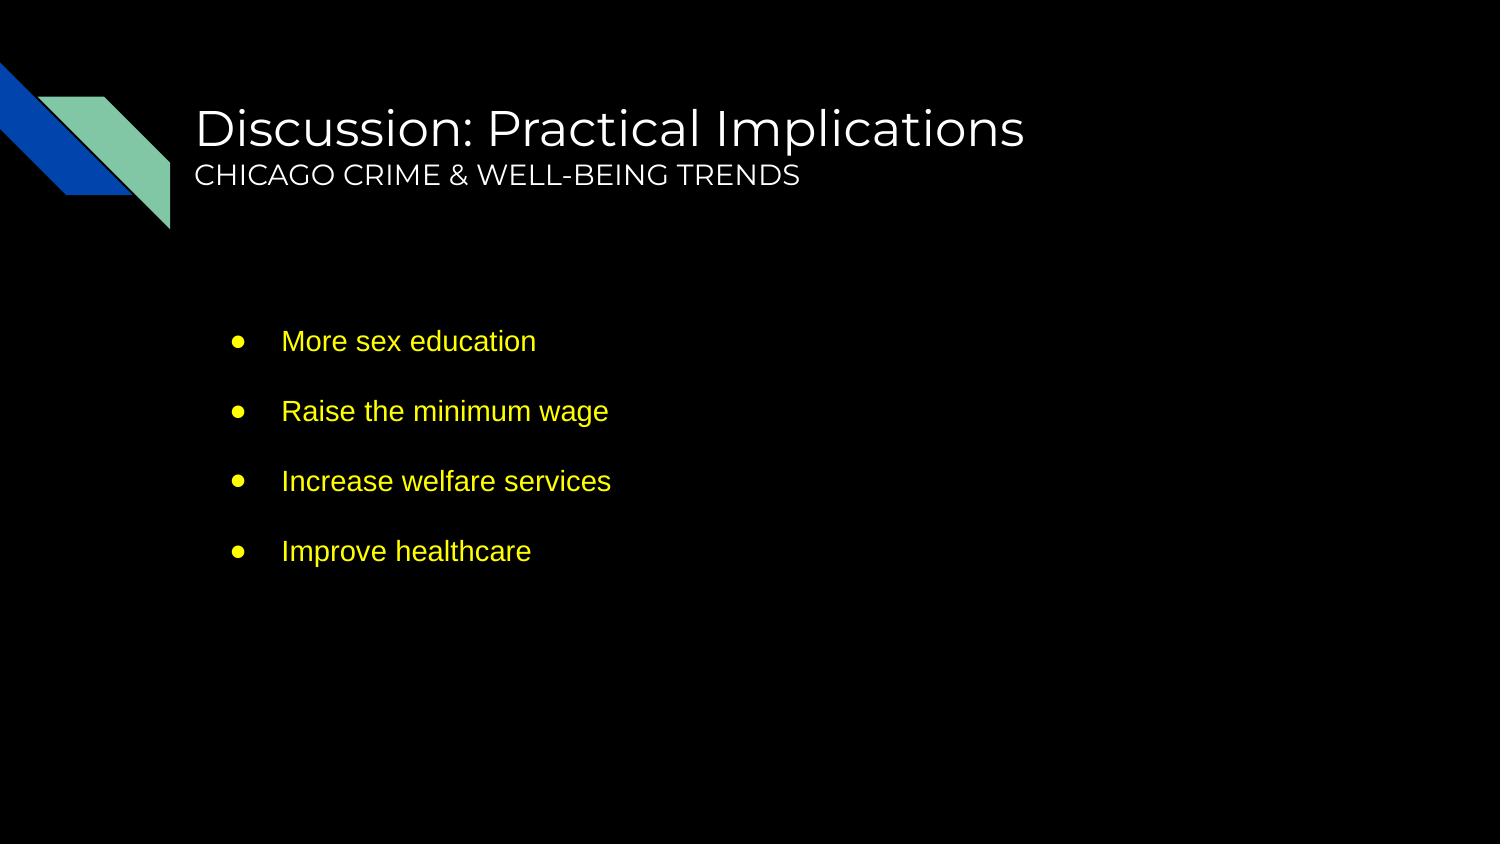

Discussion: Practical Implications
CHICAGO CRIME & WELL-BEING TRENDS
More sex education

Raise the minimum wage

Increase welfare services

Improve healthcare

 based on aggregated data (e.g., aggregated at neighborhood and state level)
Well-being measure:
  need more measures of health factors
  need psychological measures
Need more measures economic measures

 state level)
Well-being measure:
  need more measures of health factors
  need psychological measures
Need more measures economic measures